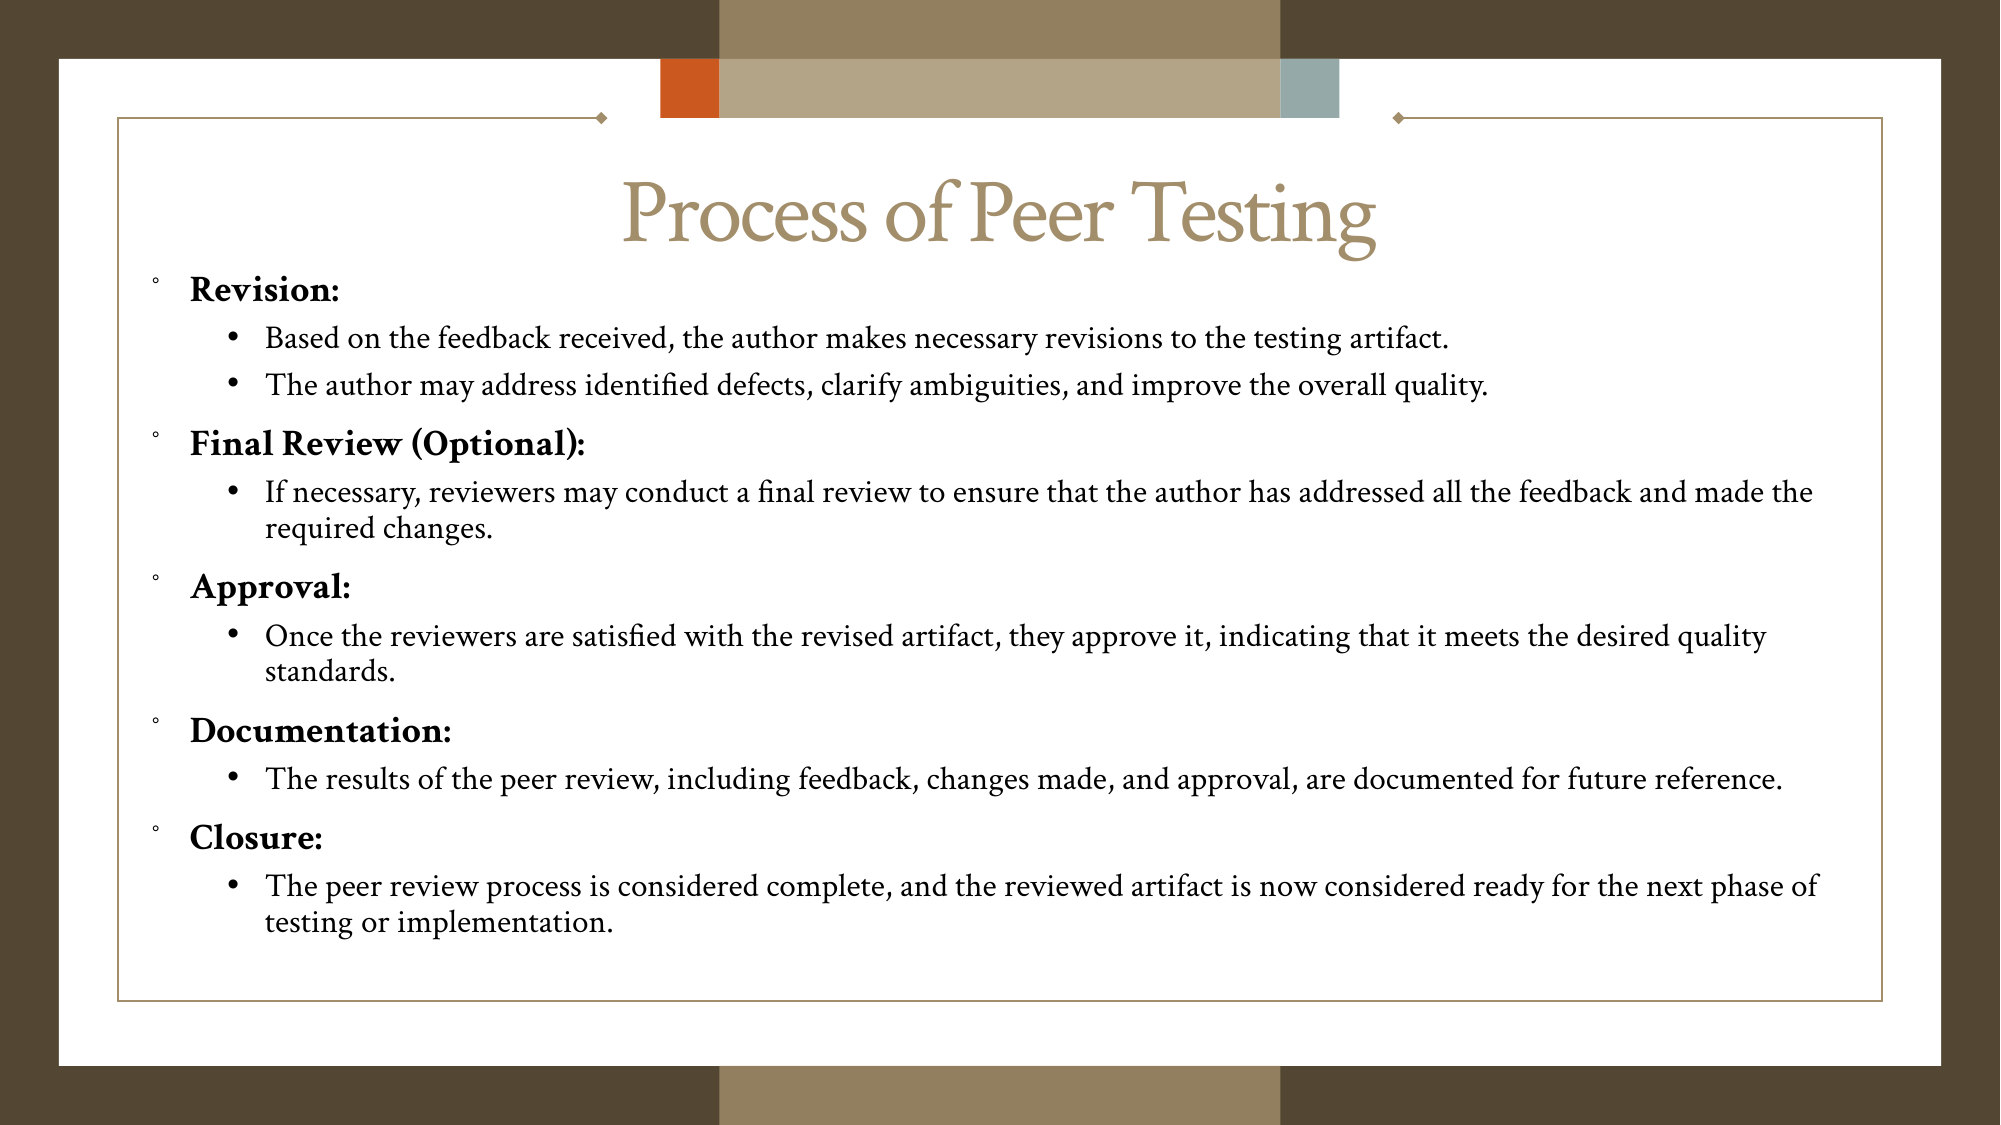

# Process of Peer Testing
Revision:
Based on the feedback received, the author makes necessary revisions to the testing artifact.
The author may address identified defects, clarify ambiguities, and improve the overall quality.
Final Review (Optional):
If necessary, reviewers may conduct a final review to ensure that the author has addressed all the feedback and made the required changes.
Approval:
Once the reviewers are satisfied with the revised artifact, they approve it, indicating that it meets the desired quality standards.
Documentation:
The results of the peer review, including feedback, changes made, and approval, are documented for future reference.
Closure:
The peer review process is considered complete, and the reviewed artifact is now considered ready for the next phase of testing or implementation.